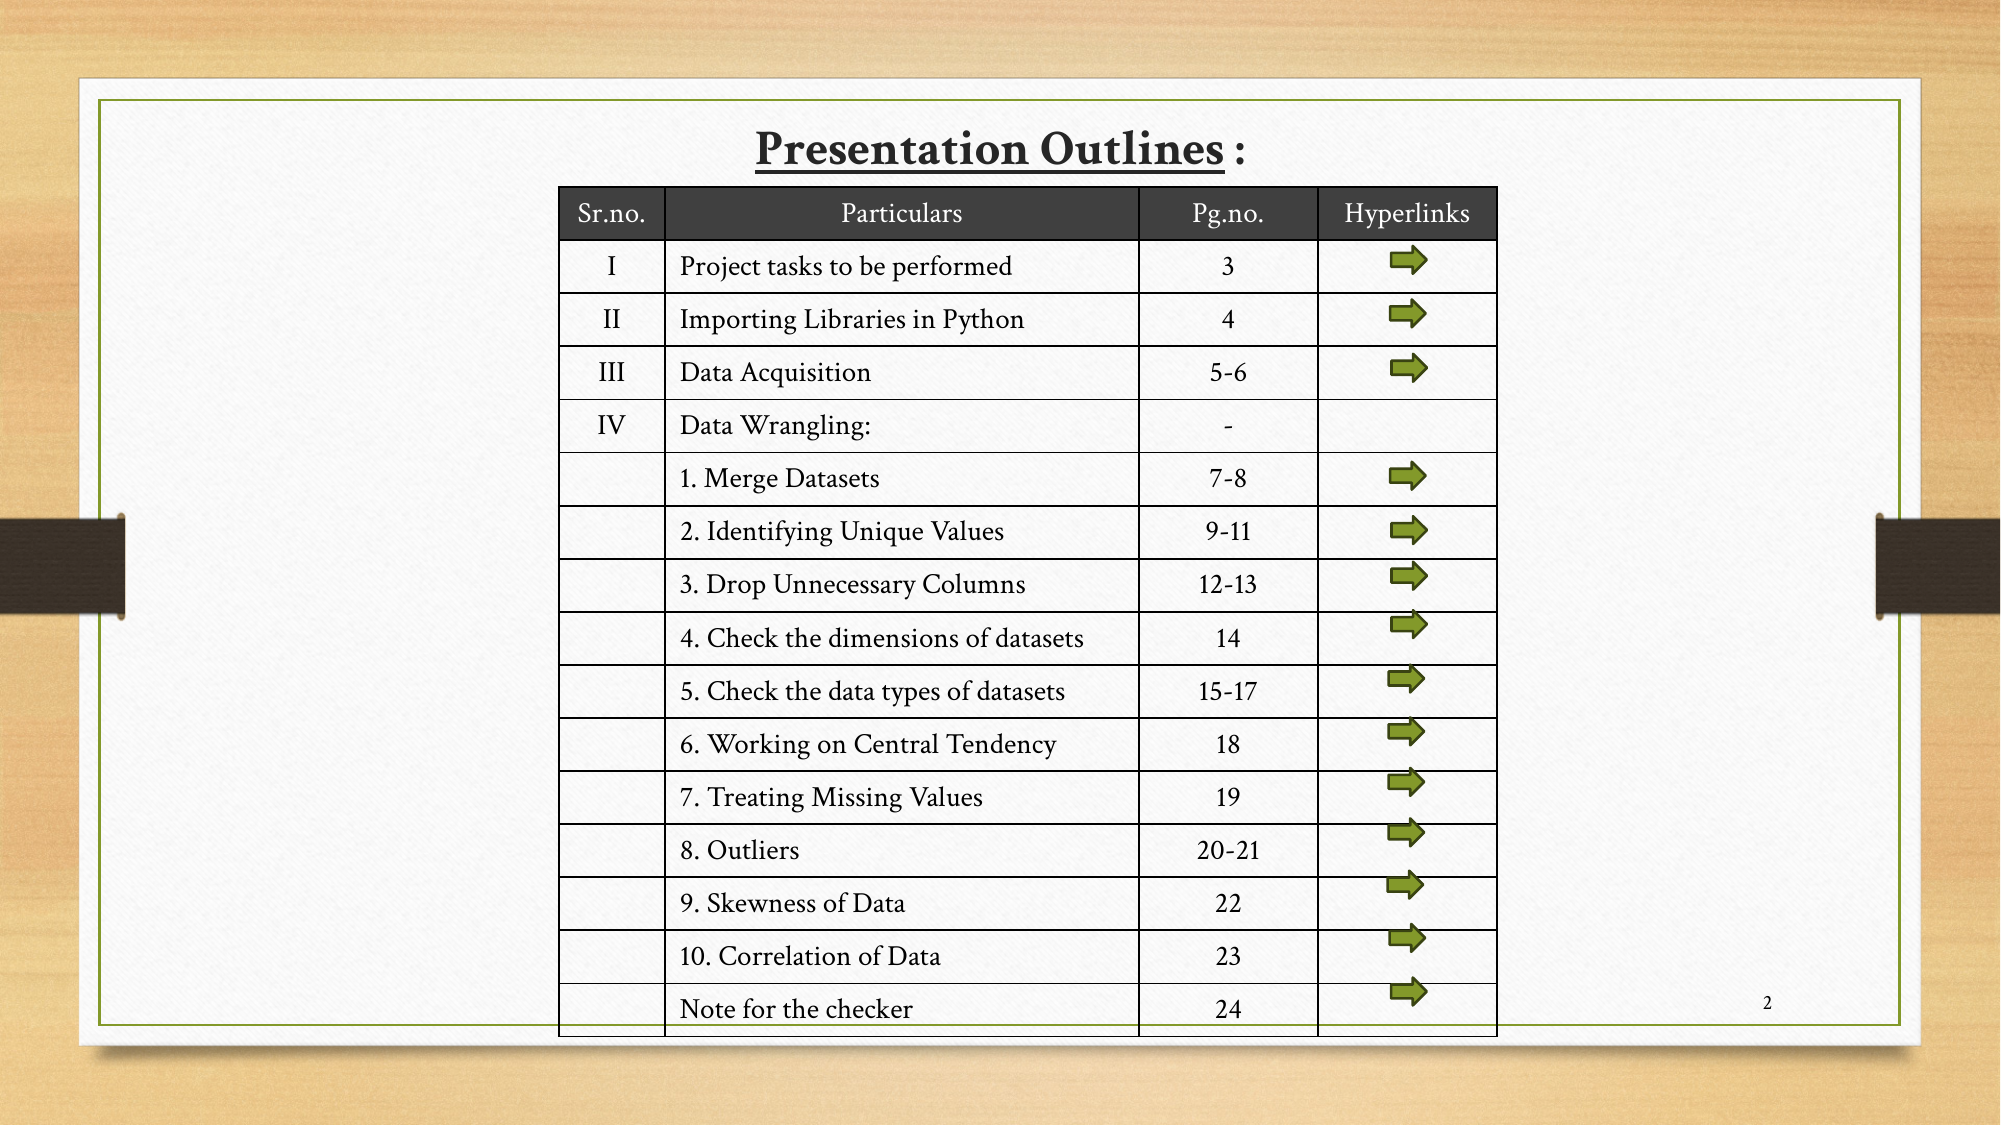

Presentation Outlines :
| Sr.no. | Particulars | Pg.no. | Hyperlinks |
| --- | --- | --- | --- |
| I | Project tasks to be performed | 3 |  |
| II | Importing Libraries in Python | 4 |  |
| III | Data Acquisition | 5-6 |  |
| IV | Data Wrangling: | - |  |
|  | 1. Merge Datasets | 7-8 |  |
|  | 2. Identifying Unique Values | 9-11 |  |
|  | 3. Drop Unnecessary Columns | 12-13 |  |
|  | 4. Check the dimensions of datasets | 14 |  |
|  | 5. Check the data types of datasets | 15-17 |  |
|  | 6. Working on Central Tendency | 18 |  |
|  | 7. Treating Missing Values | 19 |  |
|  | 8. Outliers | 20-21 |  |
|  | 9. Skewness of Data | 22 |  |
|  | 10. Correlation of Data | 23 |  |
|  | Note for the checker | 24 |  |

2